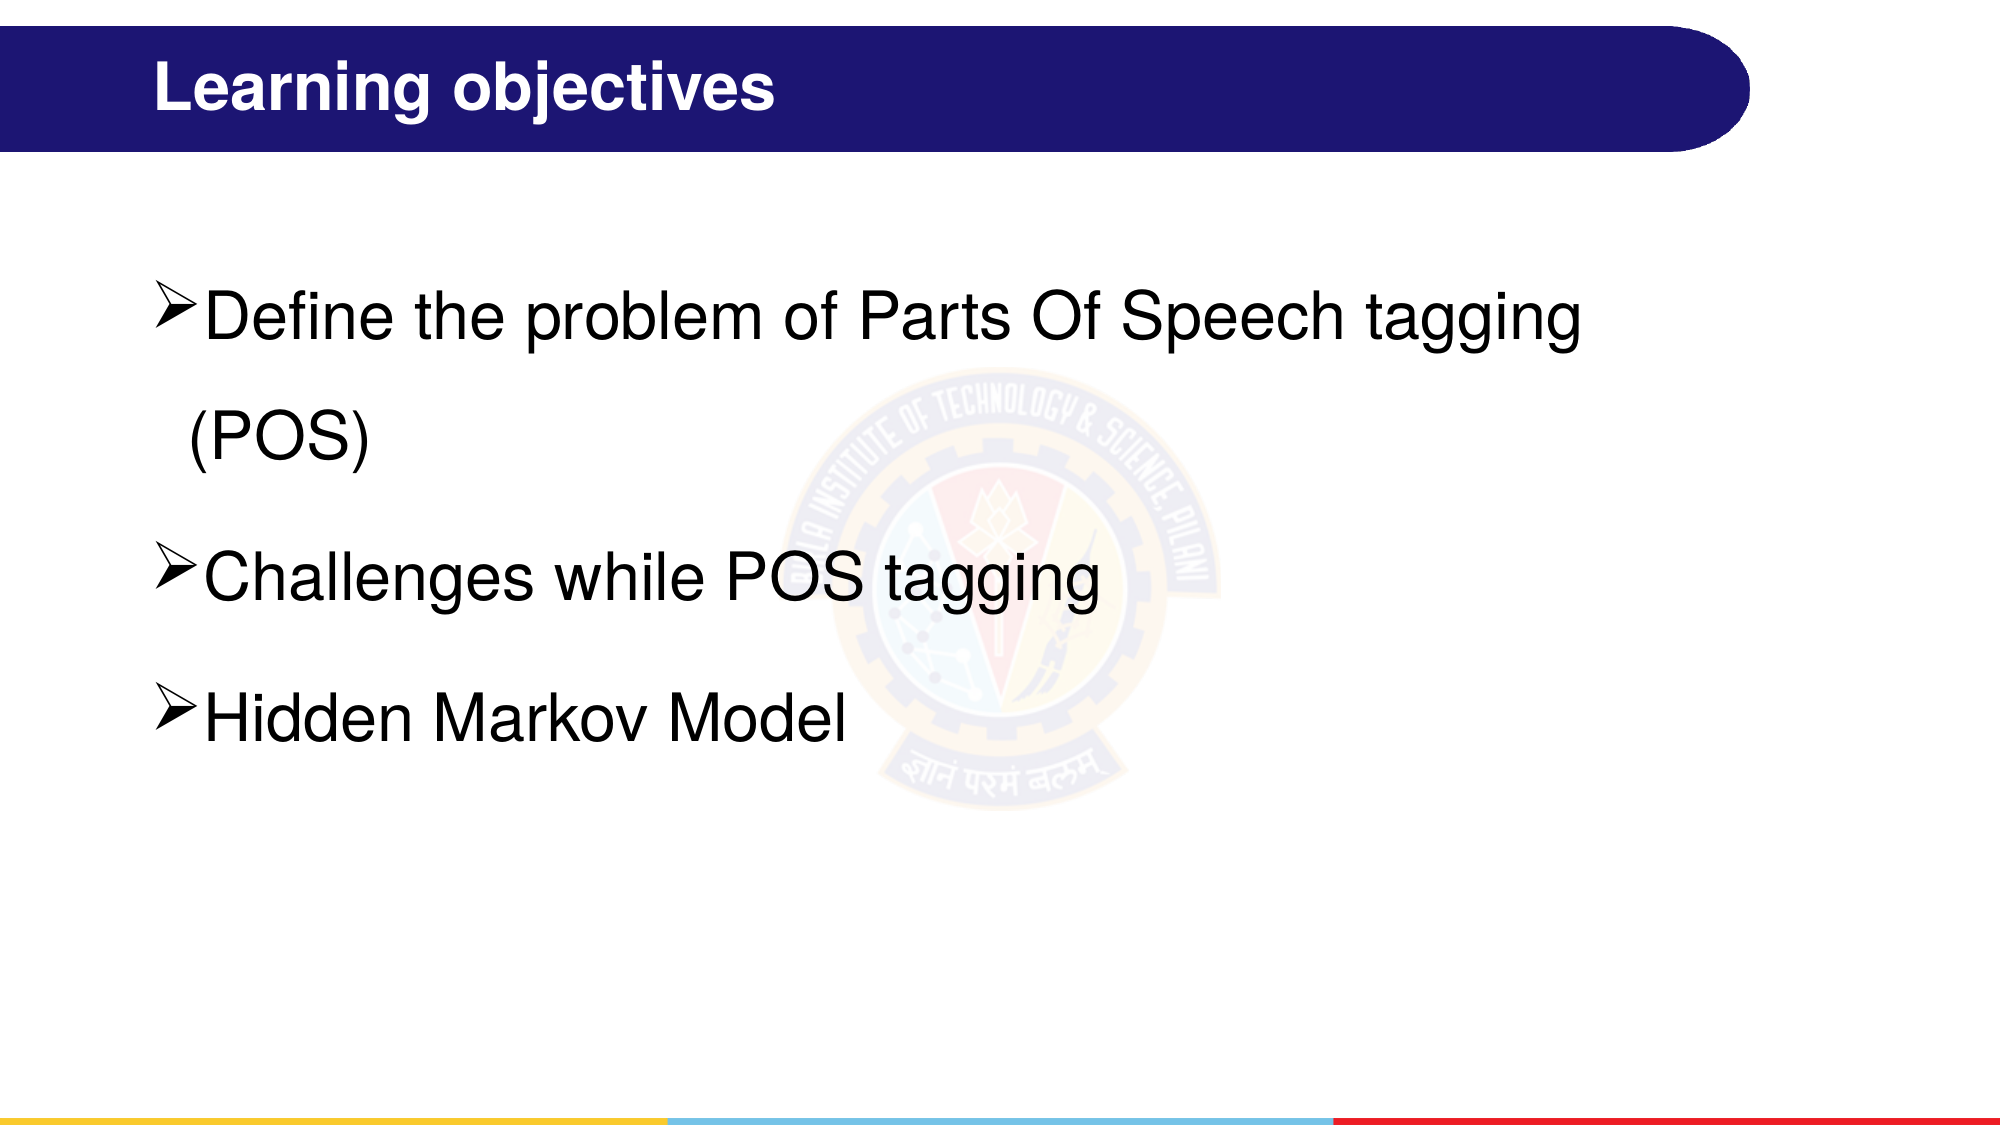

# Learning objectives
Define the problem of Parts Of Speech tagging (POS)
Challenges while POS tagging
Hidden Markov Model